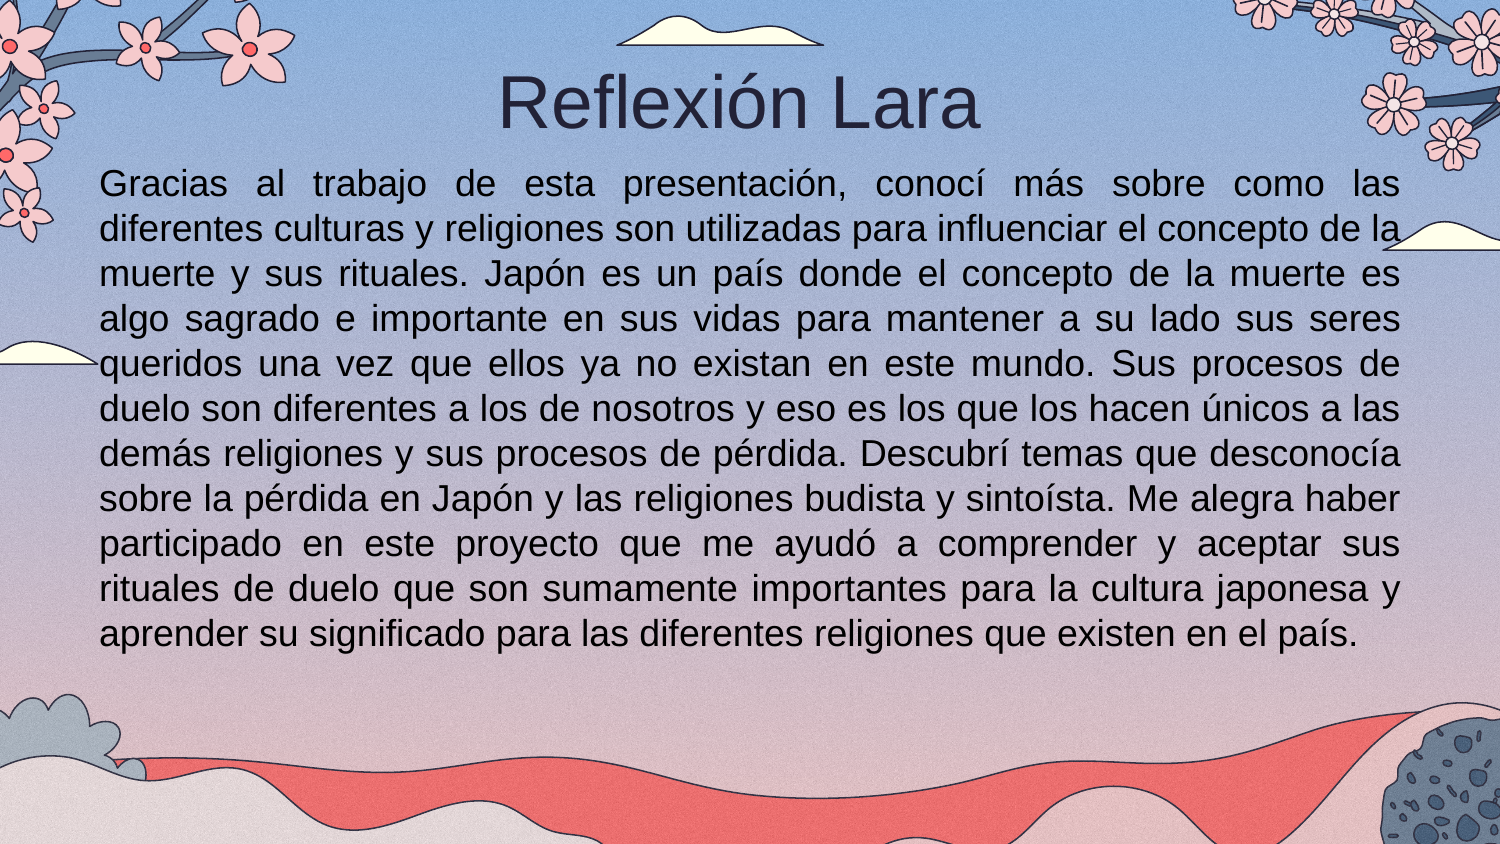

# Reflexión Lara
Gracias al trabajo de esta presentación, conocí más sobre como las diferentes culturas y religiones son utilizadas para influenciar el concepto de la muerte y sus rituales. Japón es un país donde el concepto de la muerte es algo sagrado e importante en sus vidas para mantener a su lado sus seres queridos una vez que ellos ya no existan en este mundo. Sus procesos de duelo son diferentes a los de nosotros y eso es los que los hacen únicos a las demás religiones y sus procesos de pérdida. Descubrí temas que desconocía sobre la pérdida en Japón y las religiones budista y sintoísta. Me alegra haber participado en este proyecto que me ayudó a comprender y aceptar sus rituales de duelo que son sumamente importantes para la cultura japonesa y aprender su significado para las diferentes religiones que existen en el país.